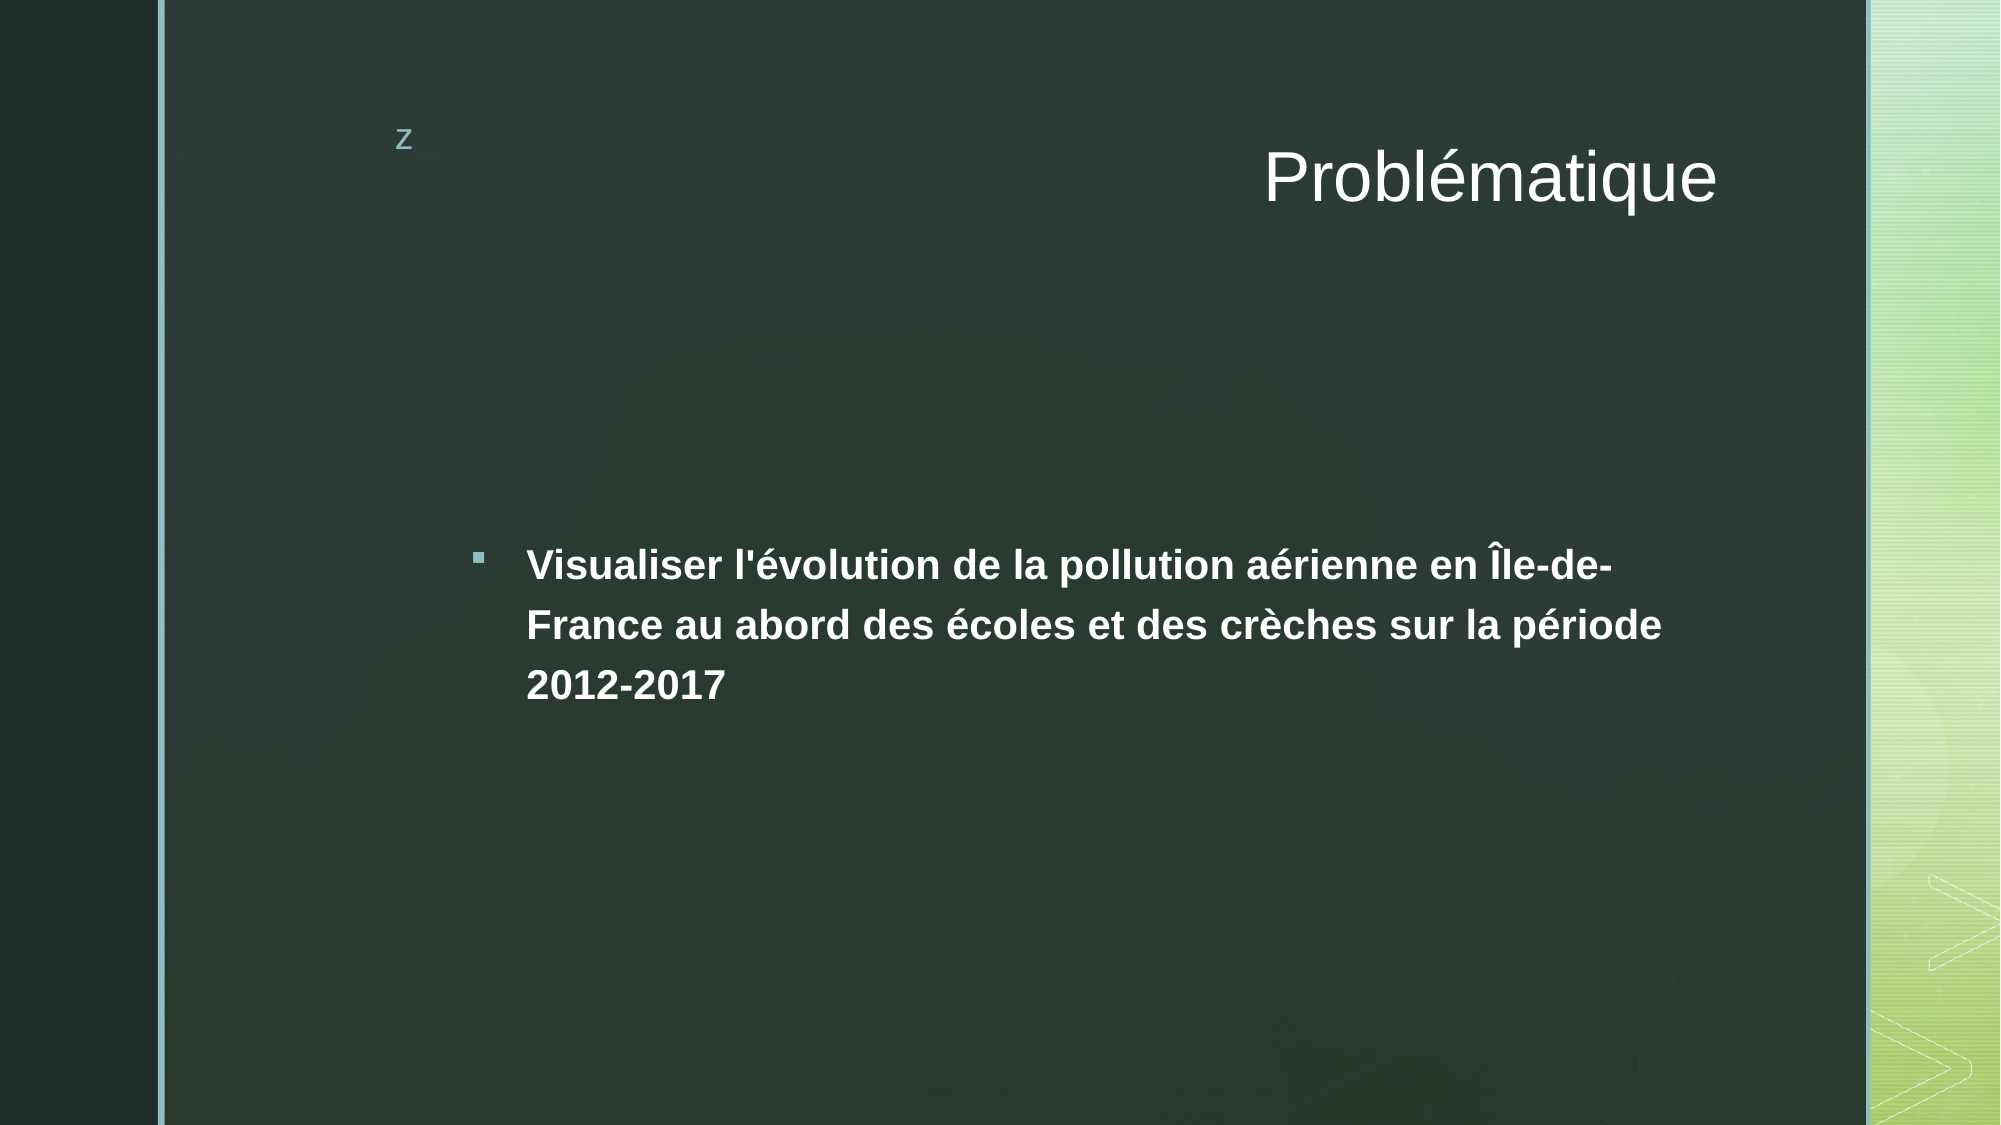

# Problématique
Visualiser l'évolution de la pollution aérienne en Île-de-France au abord des écoles et des crèches sur la période 2012-2017